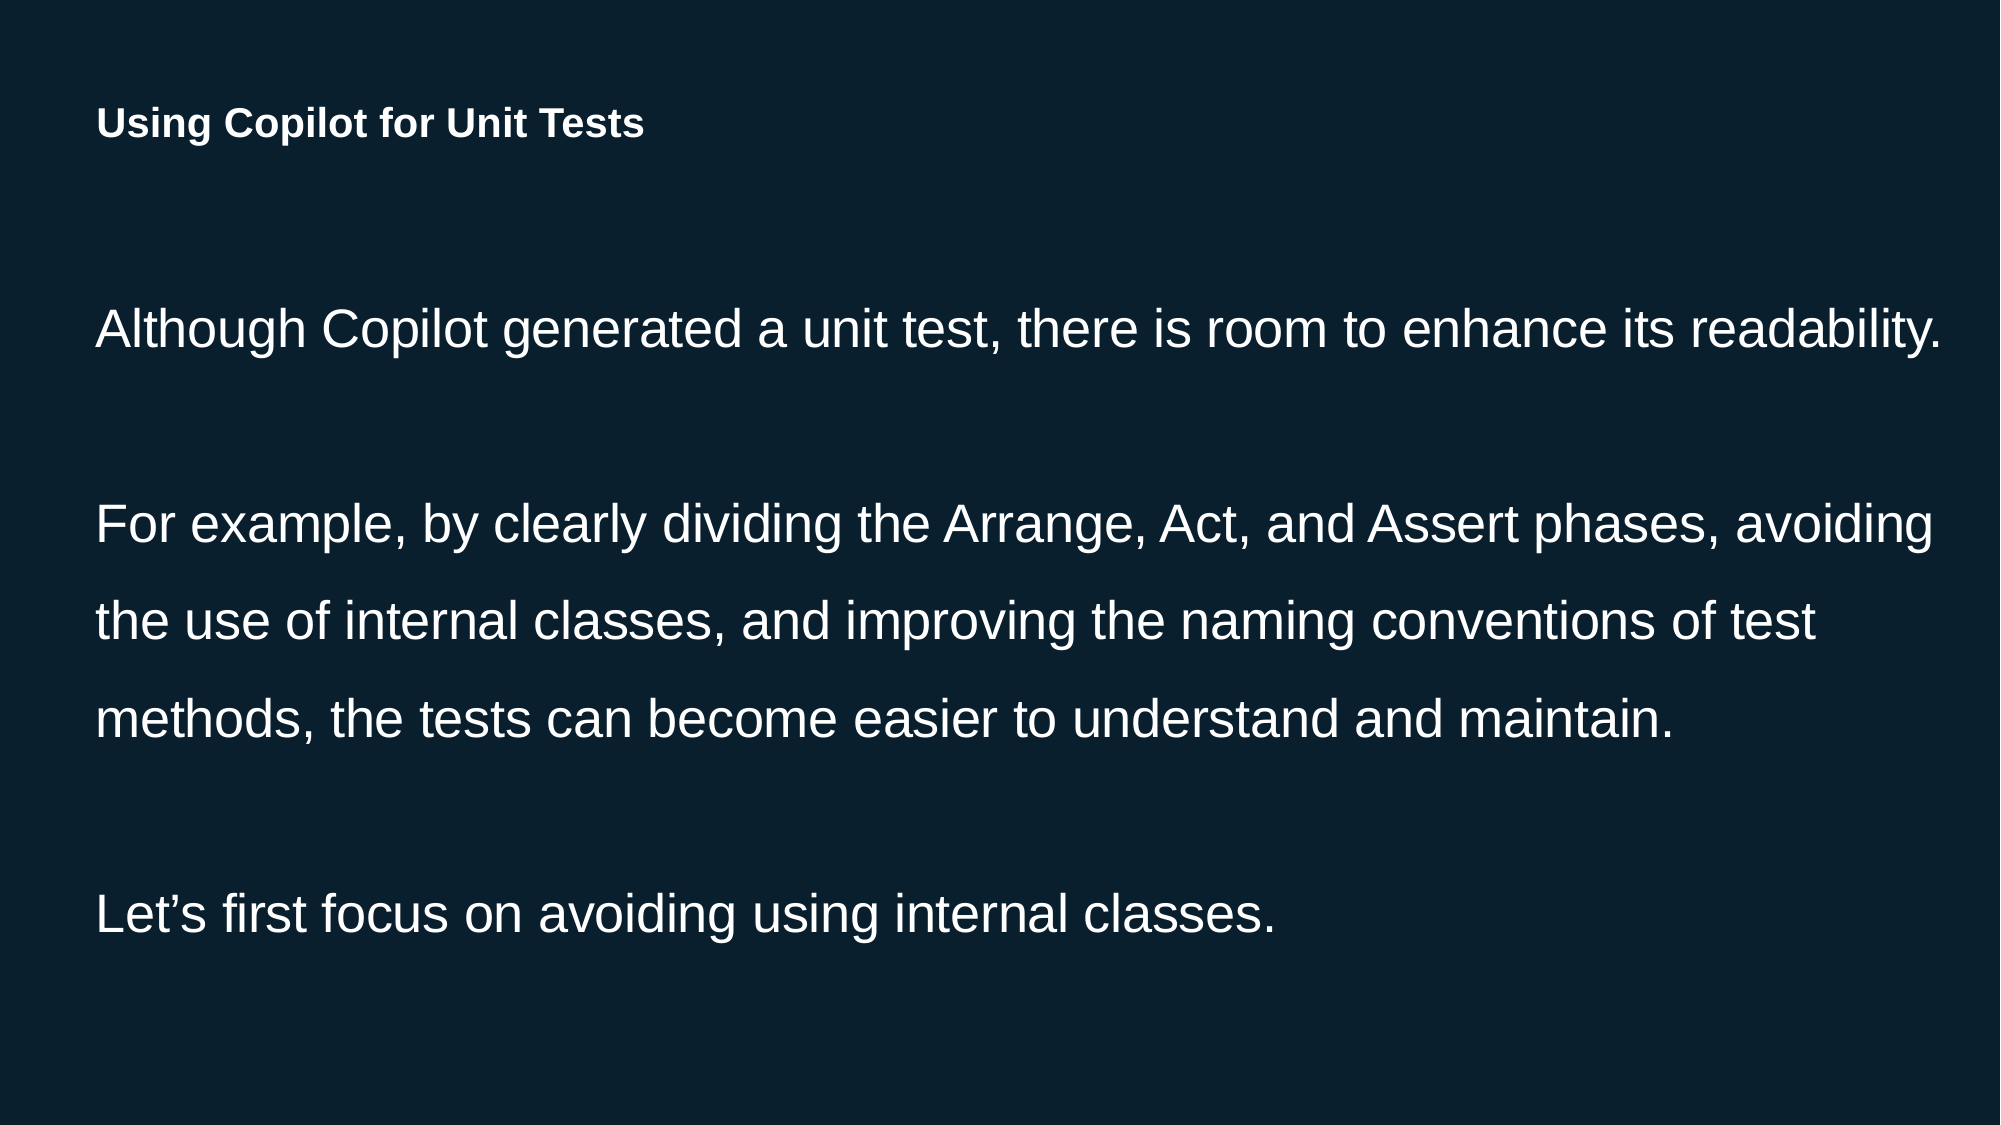

# Using Copilot for Unit Tests
Although Copilot generated a unit test, there is room to enhance its readability.

For example, by clearly dividing the Arrange, Act, and Assert phases, avoiding the use of internal classes, and improving the naming conventions of test methods, the tests can become easier to understand and maintain.

Let’s first focus on avoiding using internal classes.